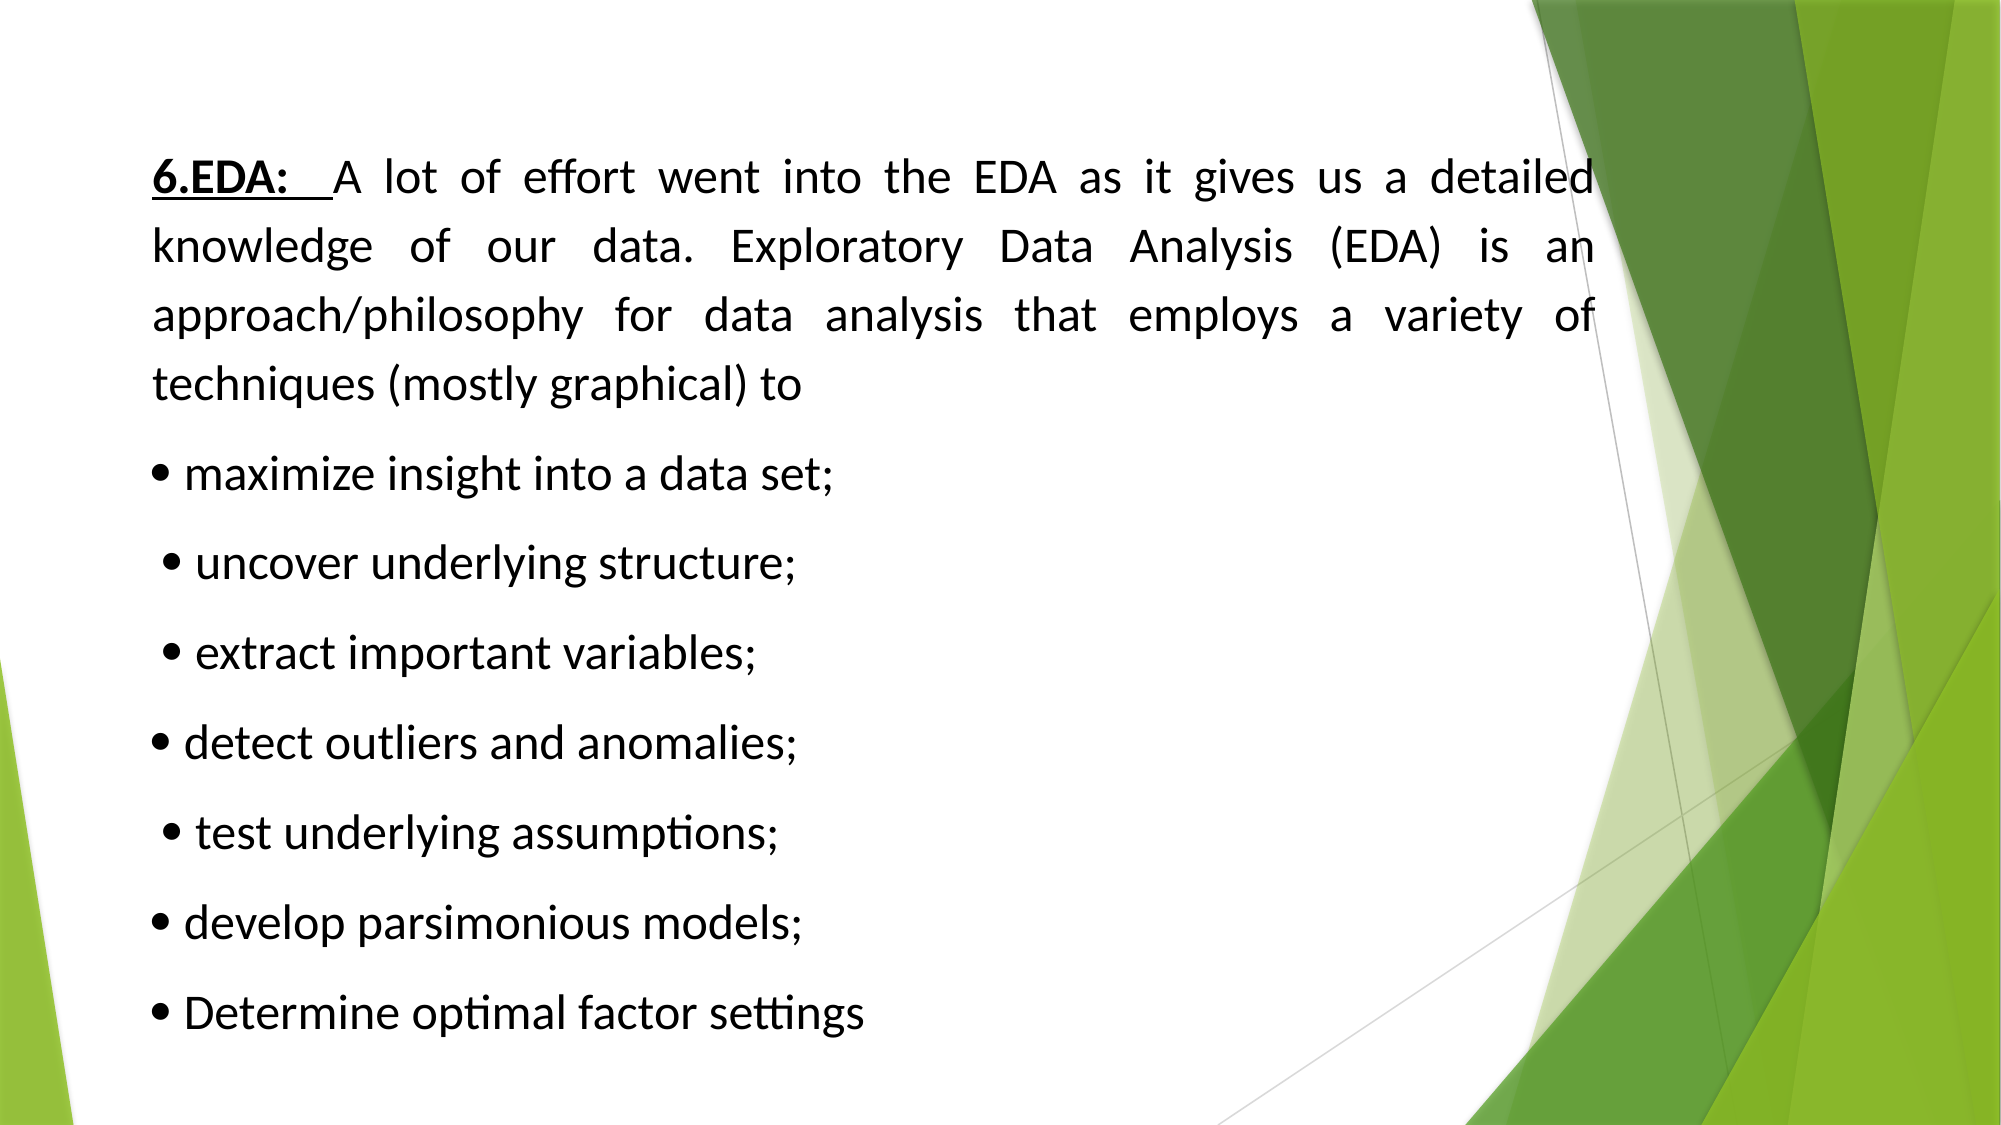

6.EDA:  A lot of effort went into the EDA as it gives us a detailed knowledge of our data. Exploratory Data Analysis (EDA) is an approach/philosophy for data analysis that employs a variety of techniques (mostly graphical) to
• maximize insight into a data set;
 • uncover underlying structure;
 • extract important variables;
• detect outliers and anomalies;
 • test underlying assumptions;
• develop parsimonious models;
• Determine optimal factor settings